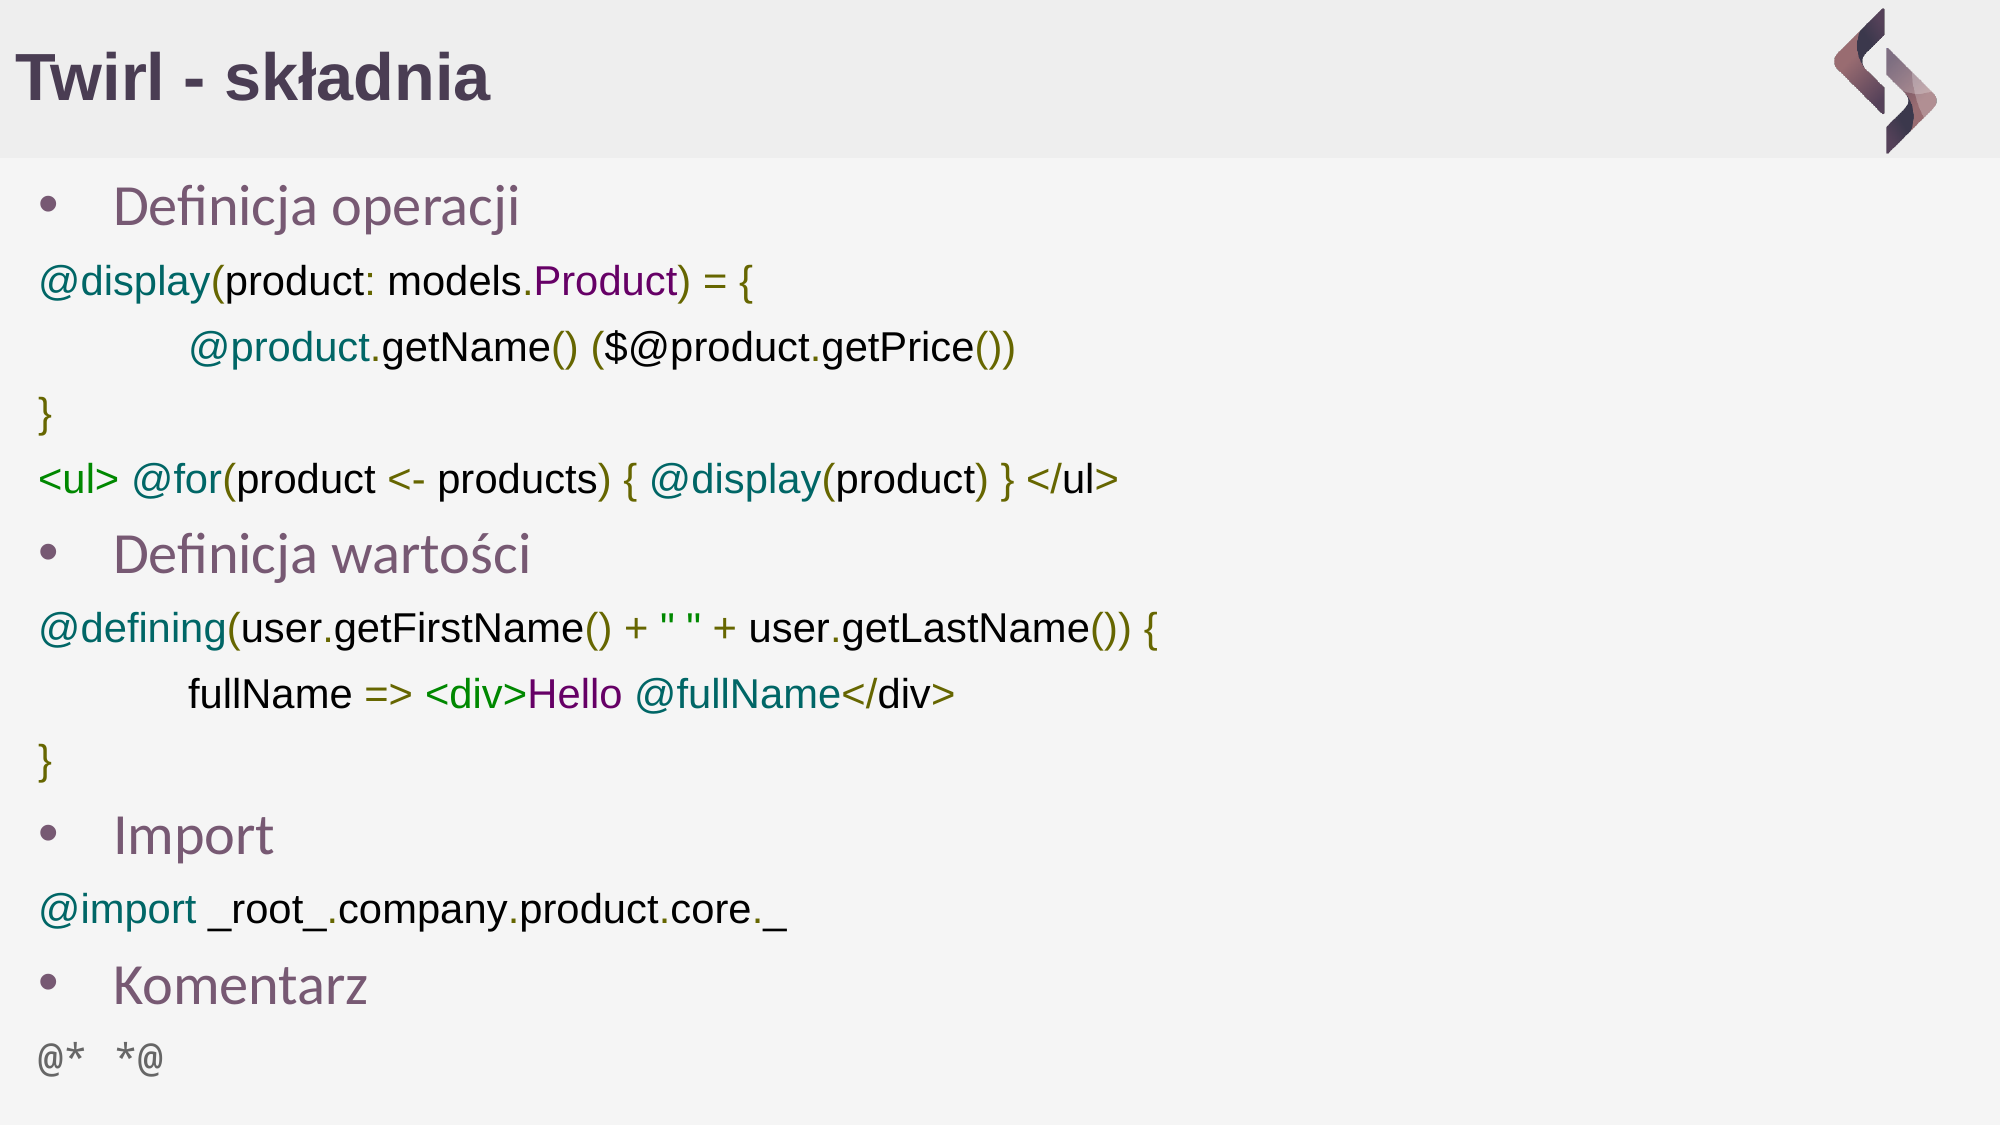

# Twirl - składnia
Definicja operacji
@display(product: models.Product) = {
	@product.getName() ($@product.getPrice())
}
<ul> @for(product <- products) { @display(product) } </ul>
Definicja wartości
@defining(user.getFirstName() + " " + user.getLastName()) {
	fullName => <div>Hello @fullName</div>
}
Import
@import _root_.company.product.core._
Komentarz
@* *@